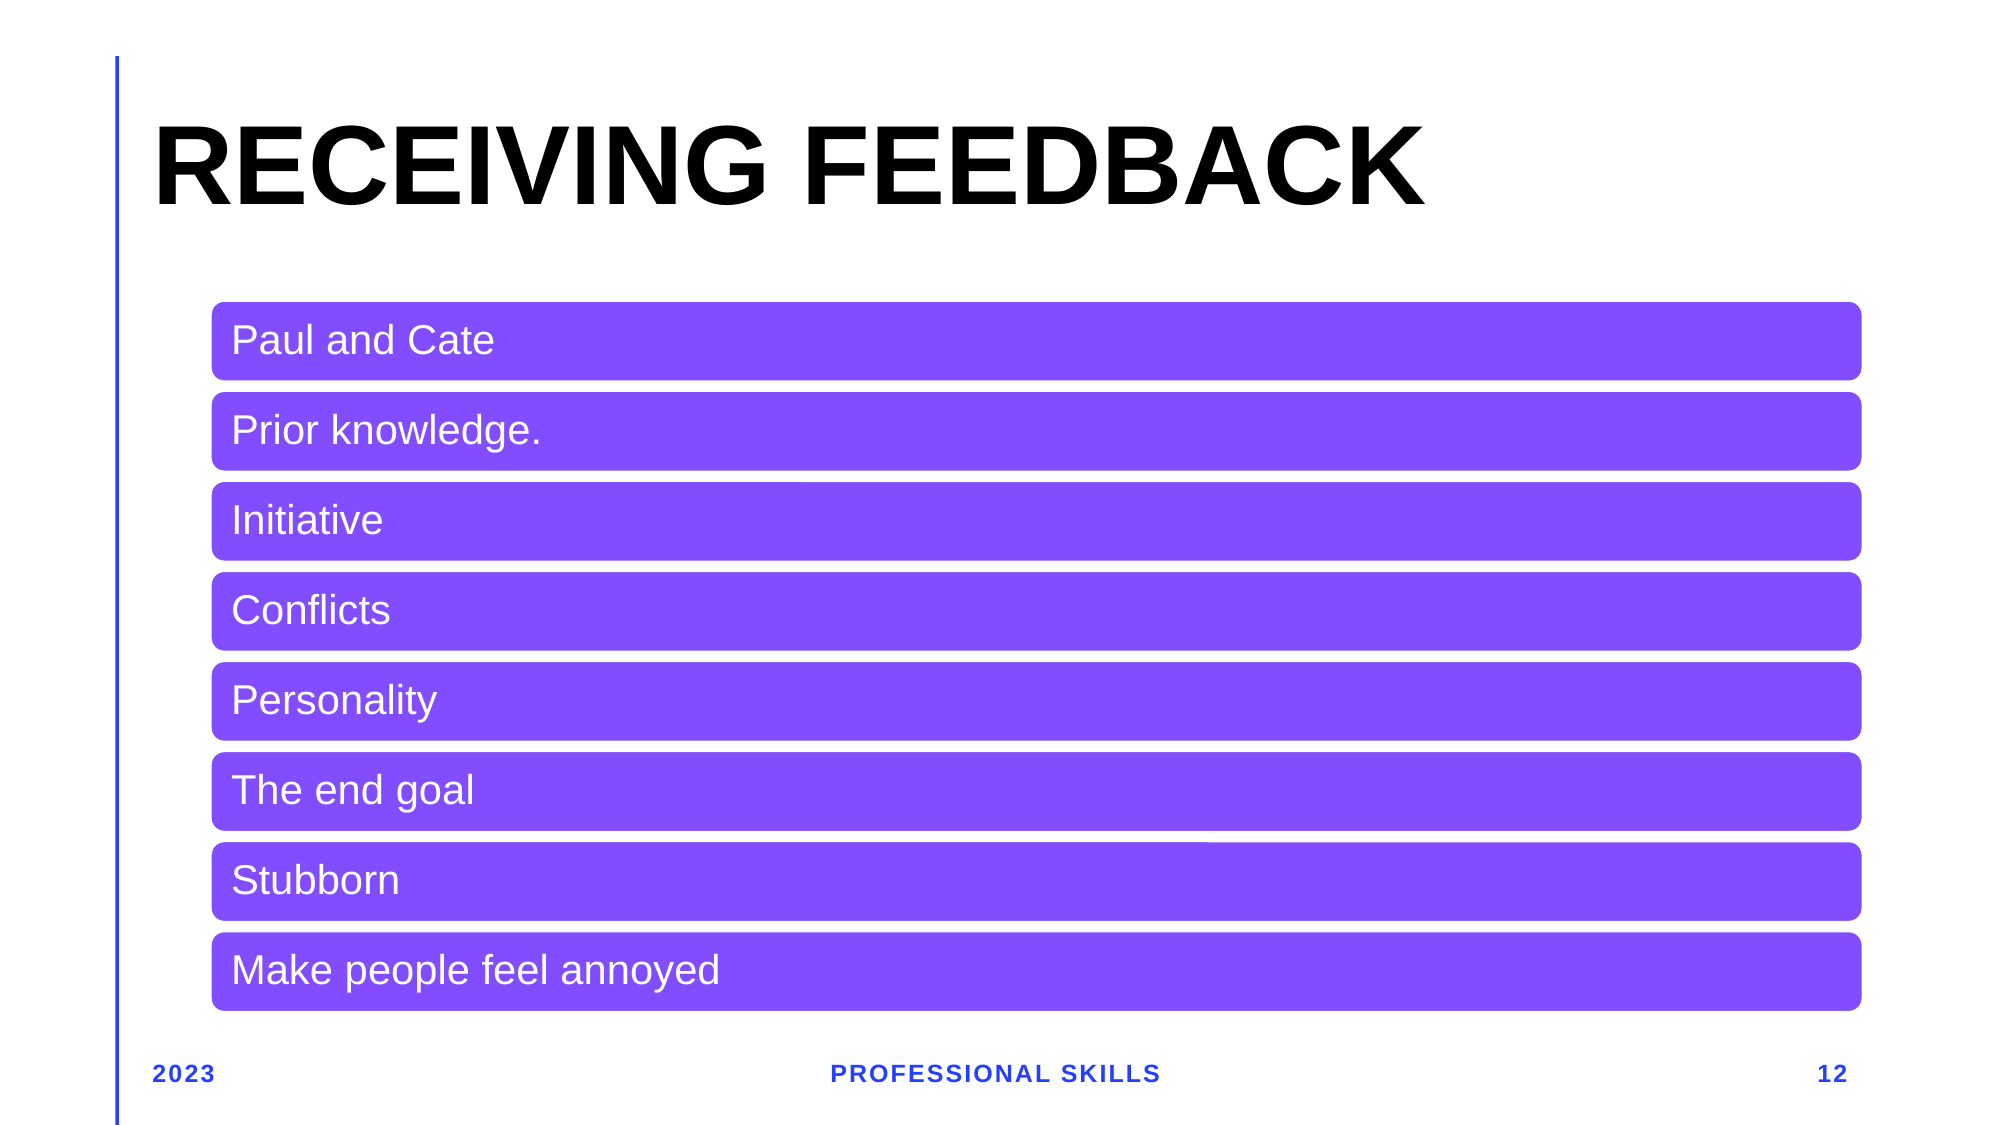

# Receiving feedback
Paul and Cate
Prior knowledge.
Initiative
Conflicts
Personality
The end goal
Stubborn
Make people feel annoyed
2023
Professional Skills
12